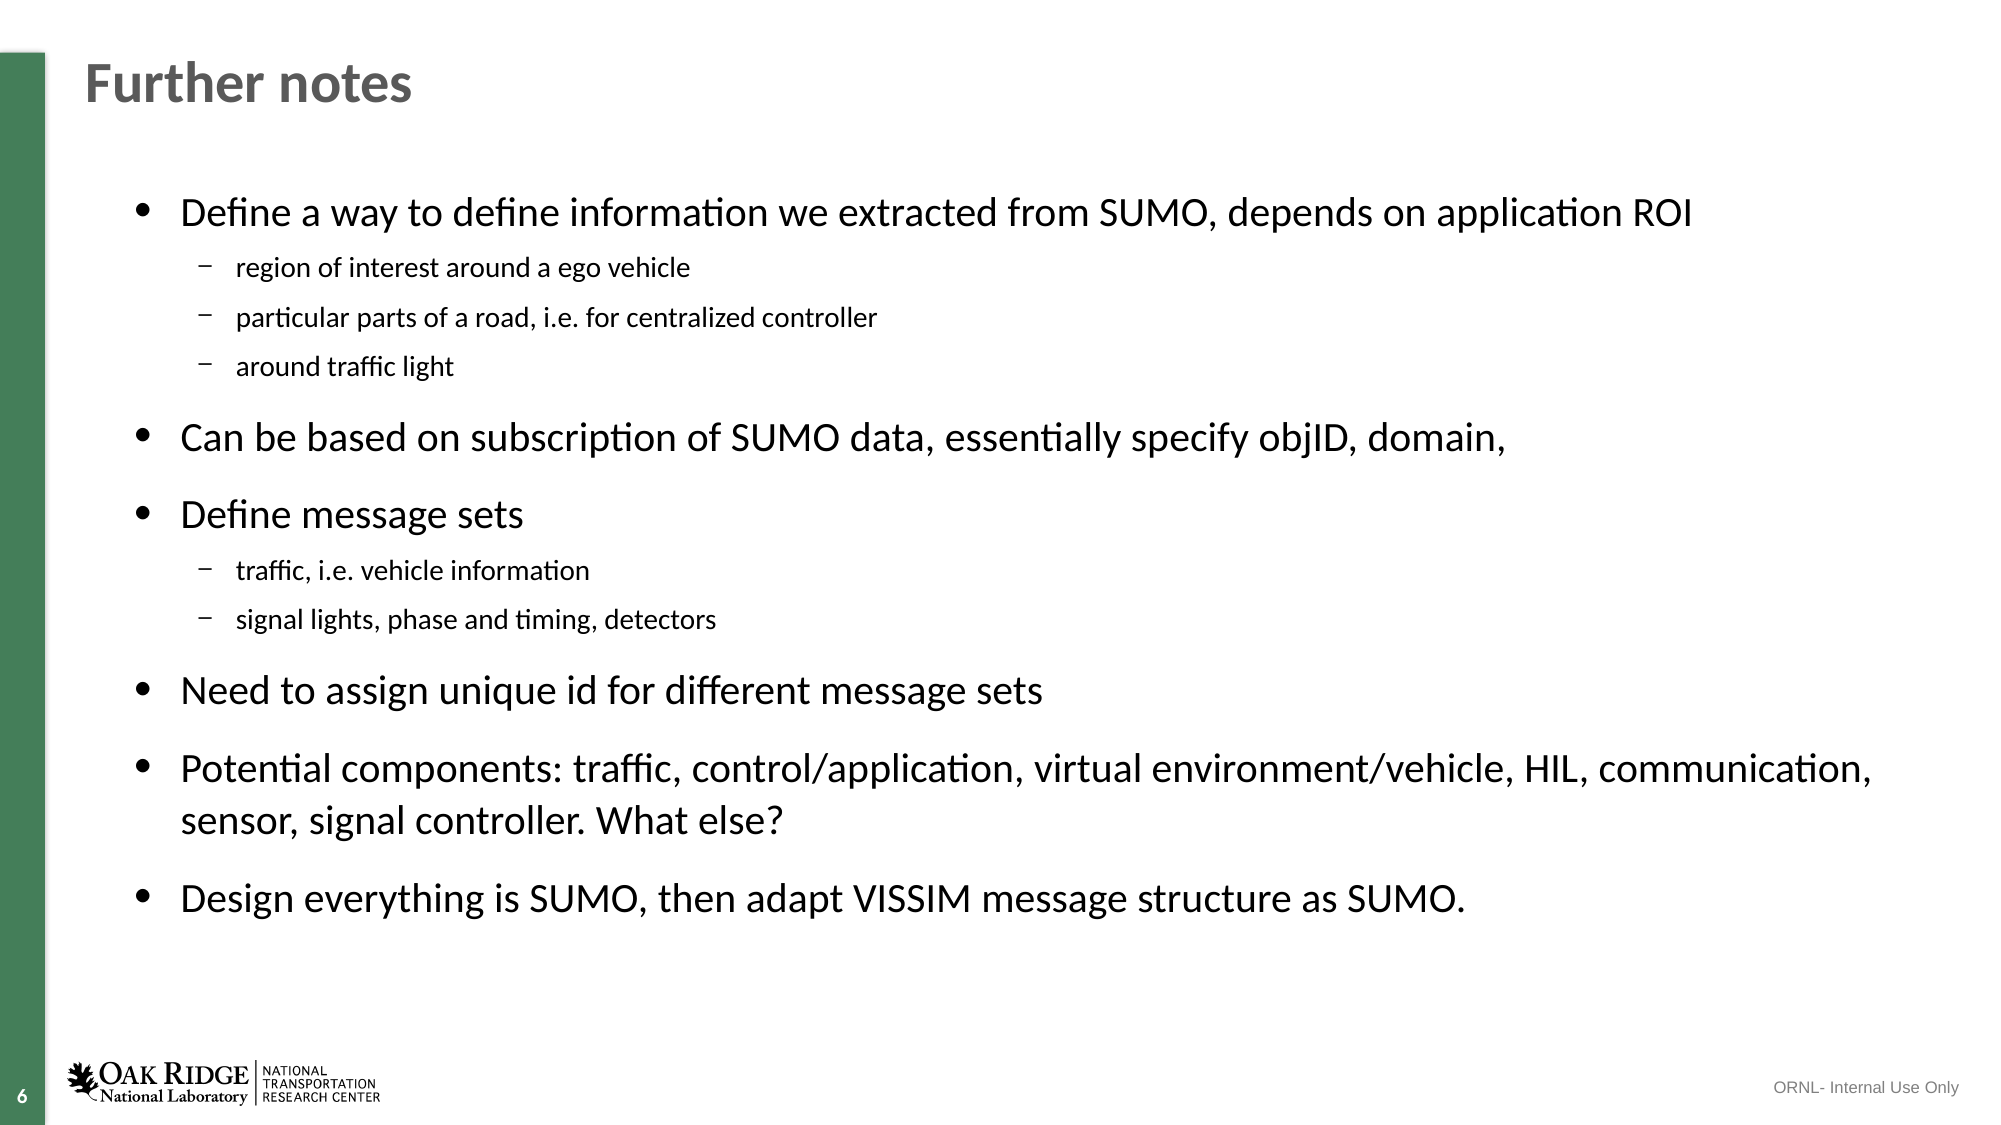

# Further notes
Define a way to define information we extracted from SUMO, depends on application ROI
region of interest around a ego vehicle
particular parts of a road, i.e. for centralized controller
around traffic light
Can be based on subscription of SUMO data, essentially specify objID, domain,
Define message sets
traffic, i.e. vehicle information
signal lights, phase and timing, detectors
Need to assign unique id for different message sets
Potential components: traffic, control/application, virtual environment/vehicle, HIL, communication, sensor, signal controller. What else?
Design everything is SUMO, then adapt VISSIM message structure as SUMO.